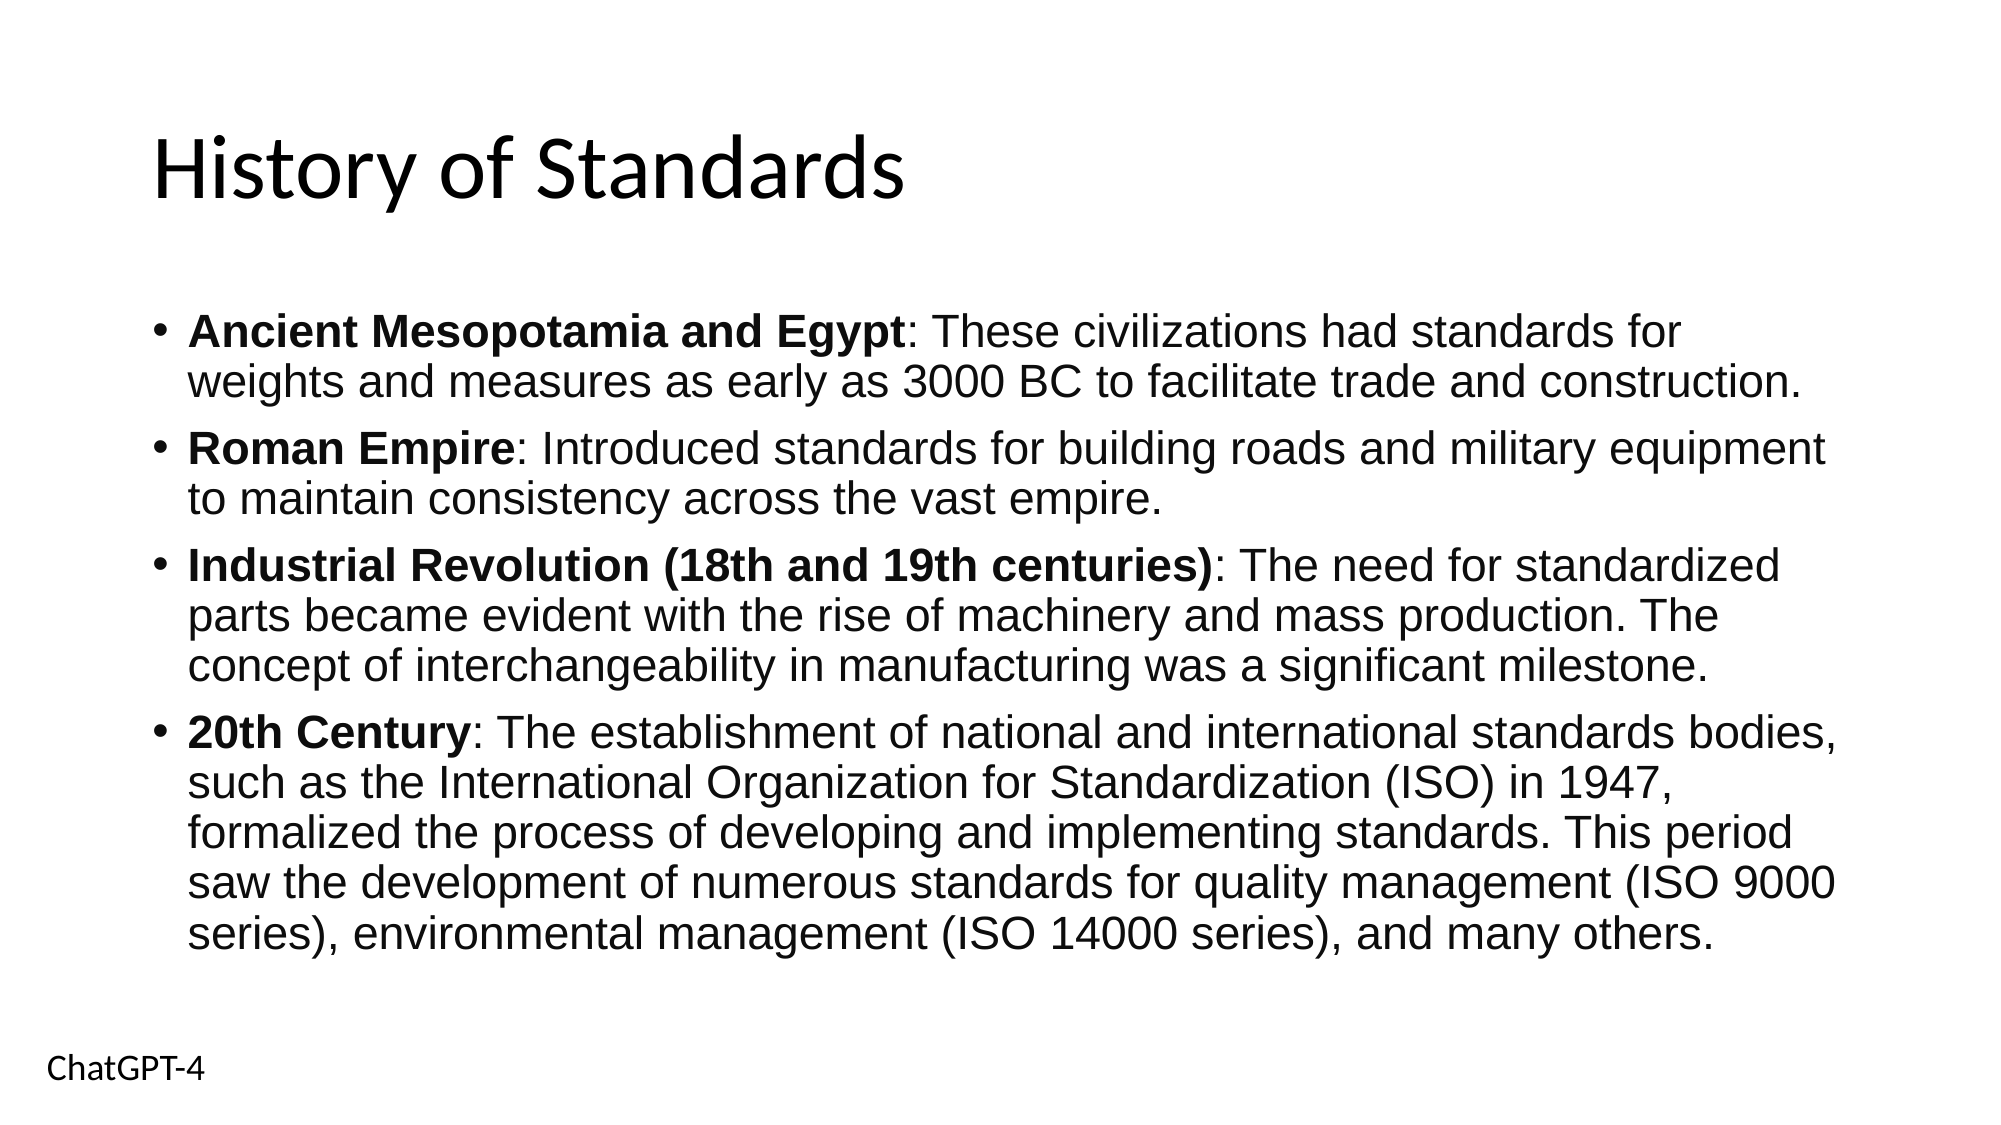

# History of Standards
Ancient Mesopotamia and Egypt: These civilizations had standards for weights and measures as early as 3000 BC to facilitate trade and construction.
Roman Empire: Introduced standards for building roads and military equipment to maintain consistency across the vast empire.
Industrial Revolution (18th and 19th centuries): The need for standardized parts became evident with the rise of machinery and mass production. The concept of interchangeability in manufacturing was a significant milestone.
20th Century: The establishment of national and international standards bodies, such as the International Organization for Standardization (ISO) in 1947, formalized the process of developing and implementing standards. This period saw the development of numerous standards for quality management (ISO 9000 series), environmental management (ISO 14000 series), and many others.

ChatGPT-4